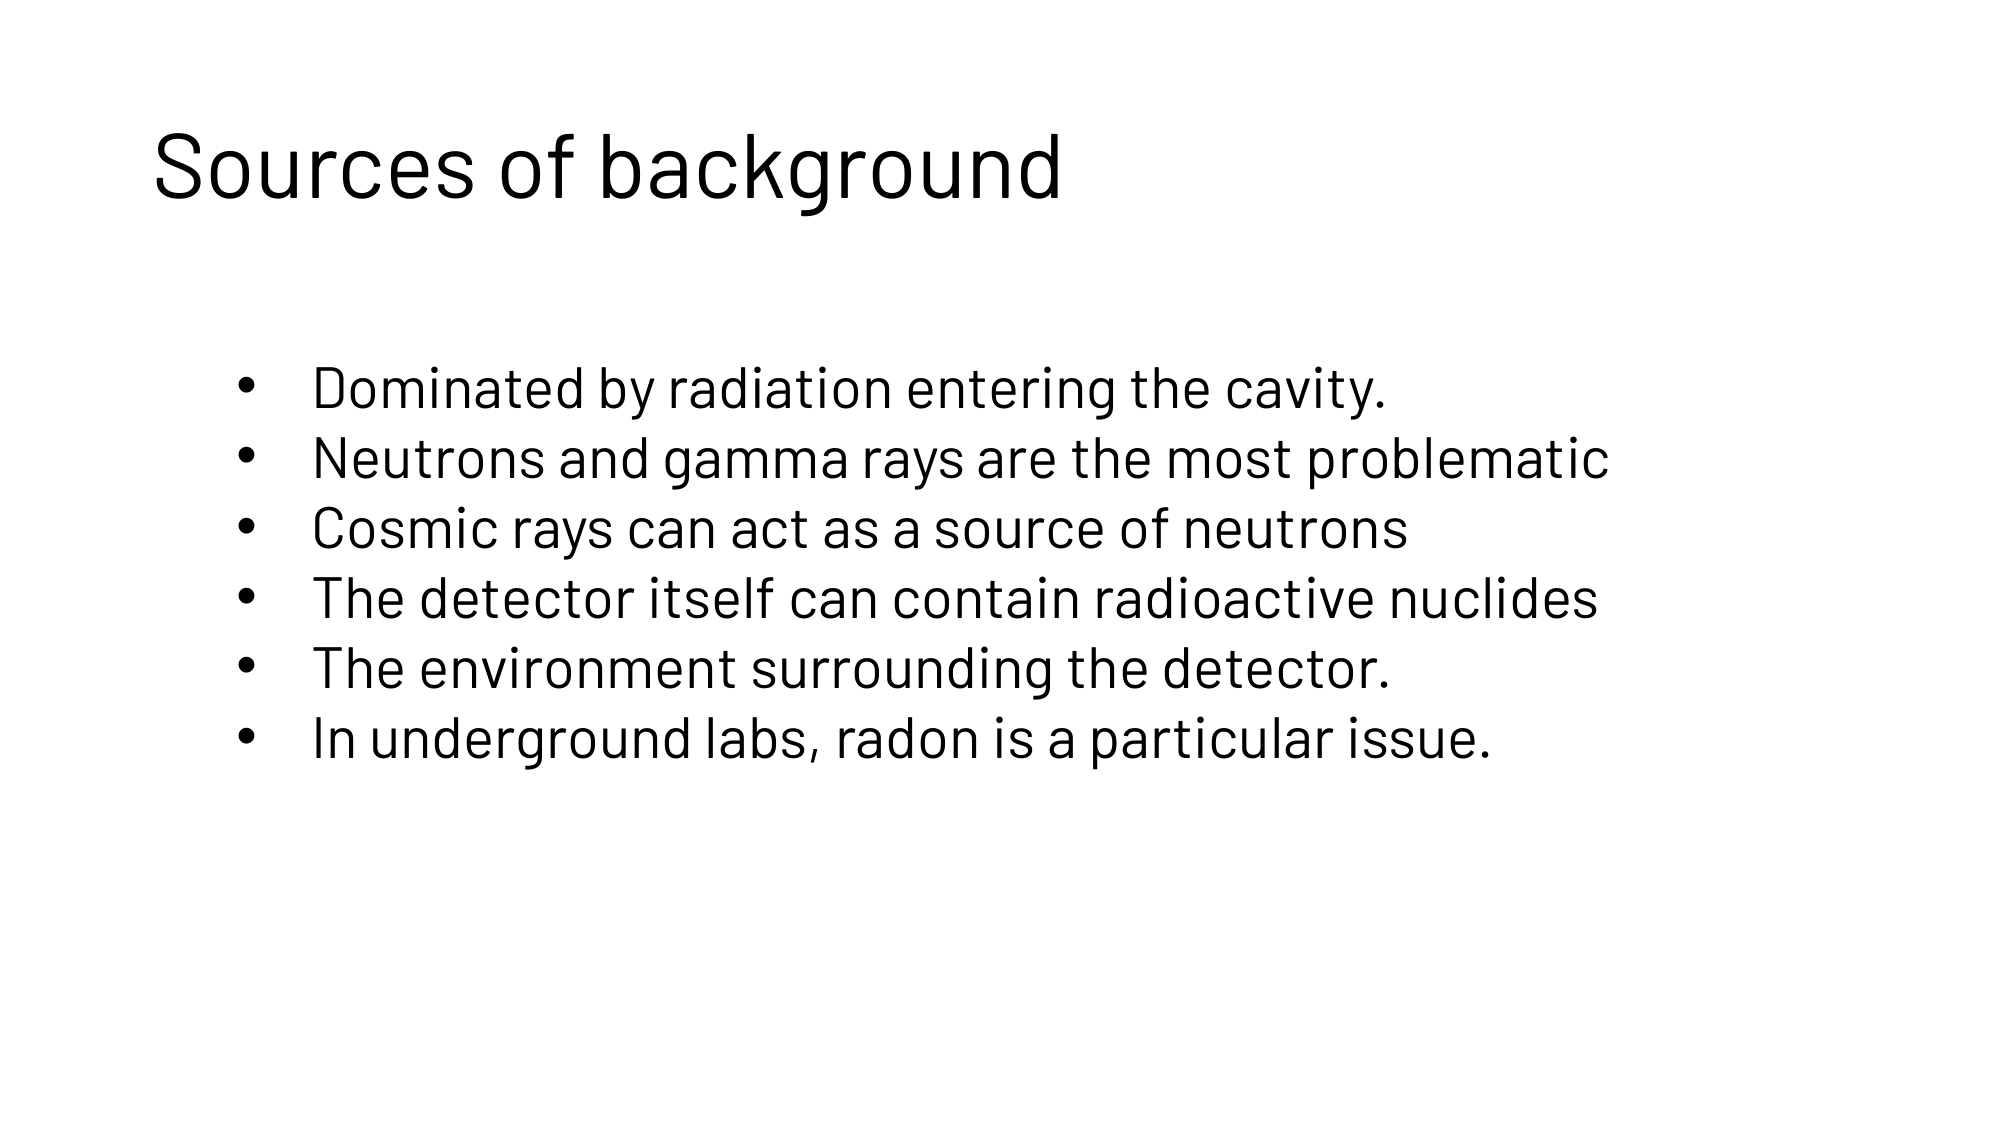

# Sources of background
Dominated by radiation entering the cavity.
Neutrons and gamma rays are the most problematic
Cosmic rays can act as a source of neutrons
The detector itself can contain radioactive nuclides
The environment surrounding the detector.
In underground labs, radon is a particular issue.